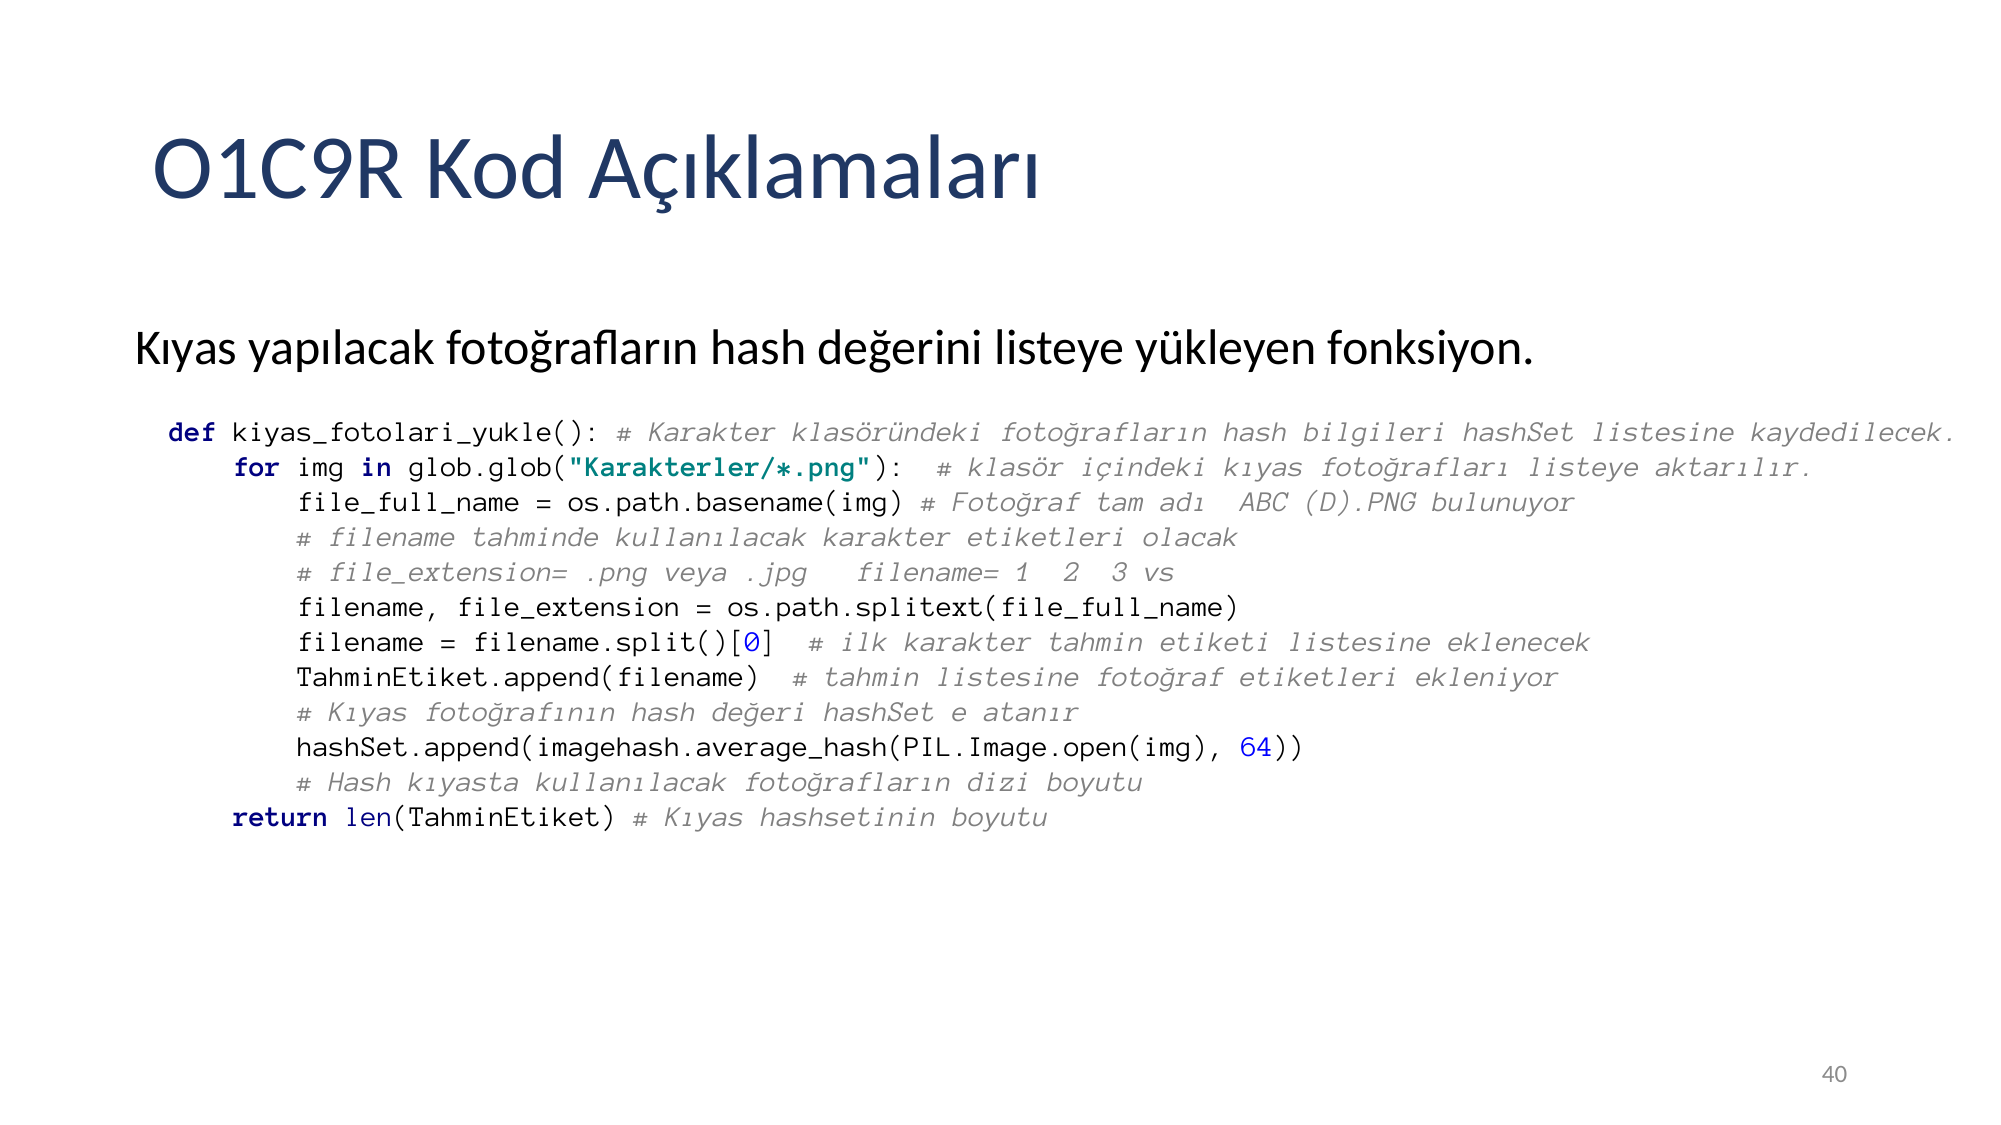

# O1C9R Kod Açıklamaları
Kıyas yapılacak fotoğrafların hash değerini listeye yükleyen fonksiyon.
def kiyas_fotolari_yukle(): # Karakter klasöründeki fotoğrafların hash bilgileri hashSet listesine kaydedilecek.
    for img in glob.glob("Karakterler/*.png"):  # klasör içindeki kıyas fotoğrafları listeye aktarılır.
        file_full_name = os.path.basename(img) # Fotoğraf tam adı  ABC (D).PNG bulunuyor
        # filename tahminde kullanılacak karakter etiketleri olacak
        # file_extension= .png veya .jpg   filename= 1  2  3 vs
        filename, file_extension = os.path.splitext(file_full_name)
        filename = filename.split()[0]  # ilk karakter tahmin etiketi listesine eklenecek
        TahminEtiket.append(filename)  # tahmin listesine fotoğraf etiketleri ekleniyor
        # Kıyas fotoğrafının hash değeri hashSet e atanır
        hashSet.append(imagehash.average_hash(PIL.Image.open(img), 64))
        # Hash kıyasta kullanılacak fotoğrafların dizi boyutu
    return len(TahminEtiket) # Kıyas hashsetinin boyutu
40